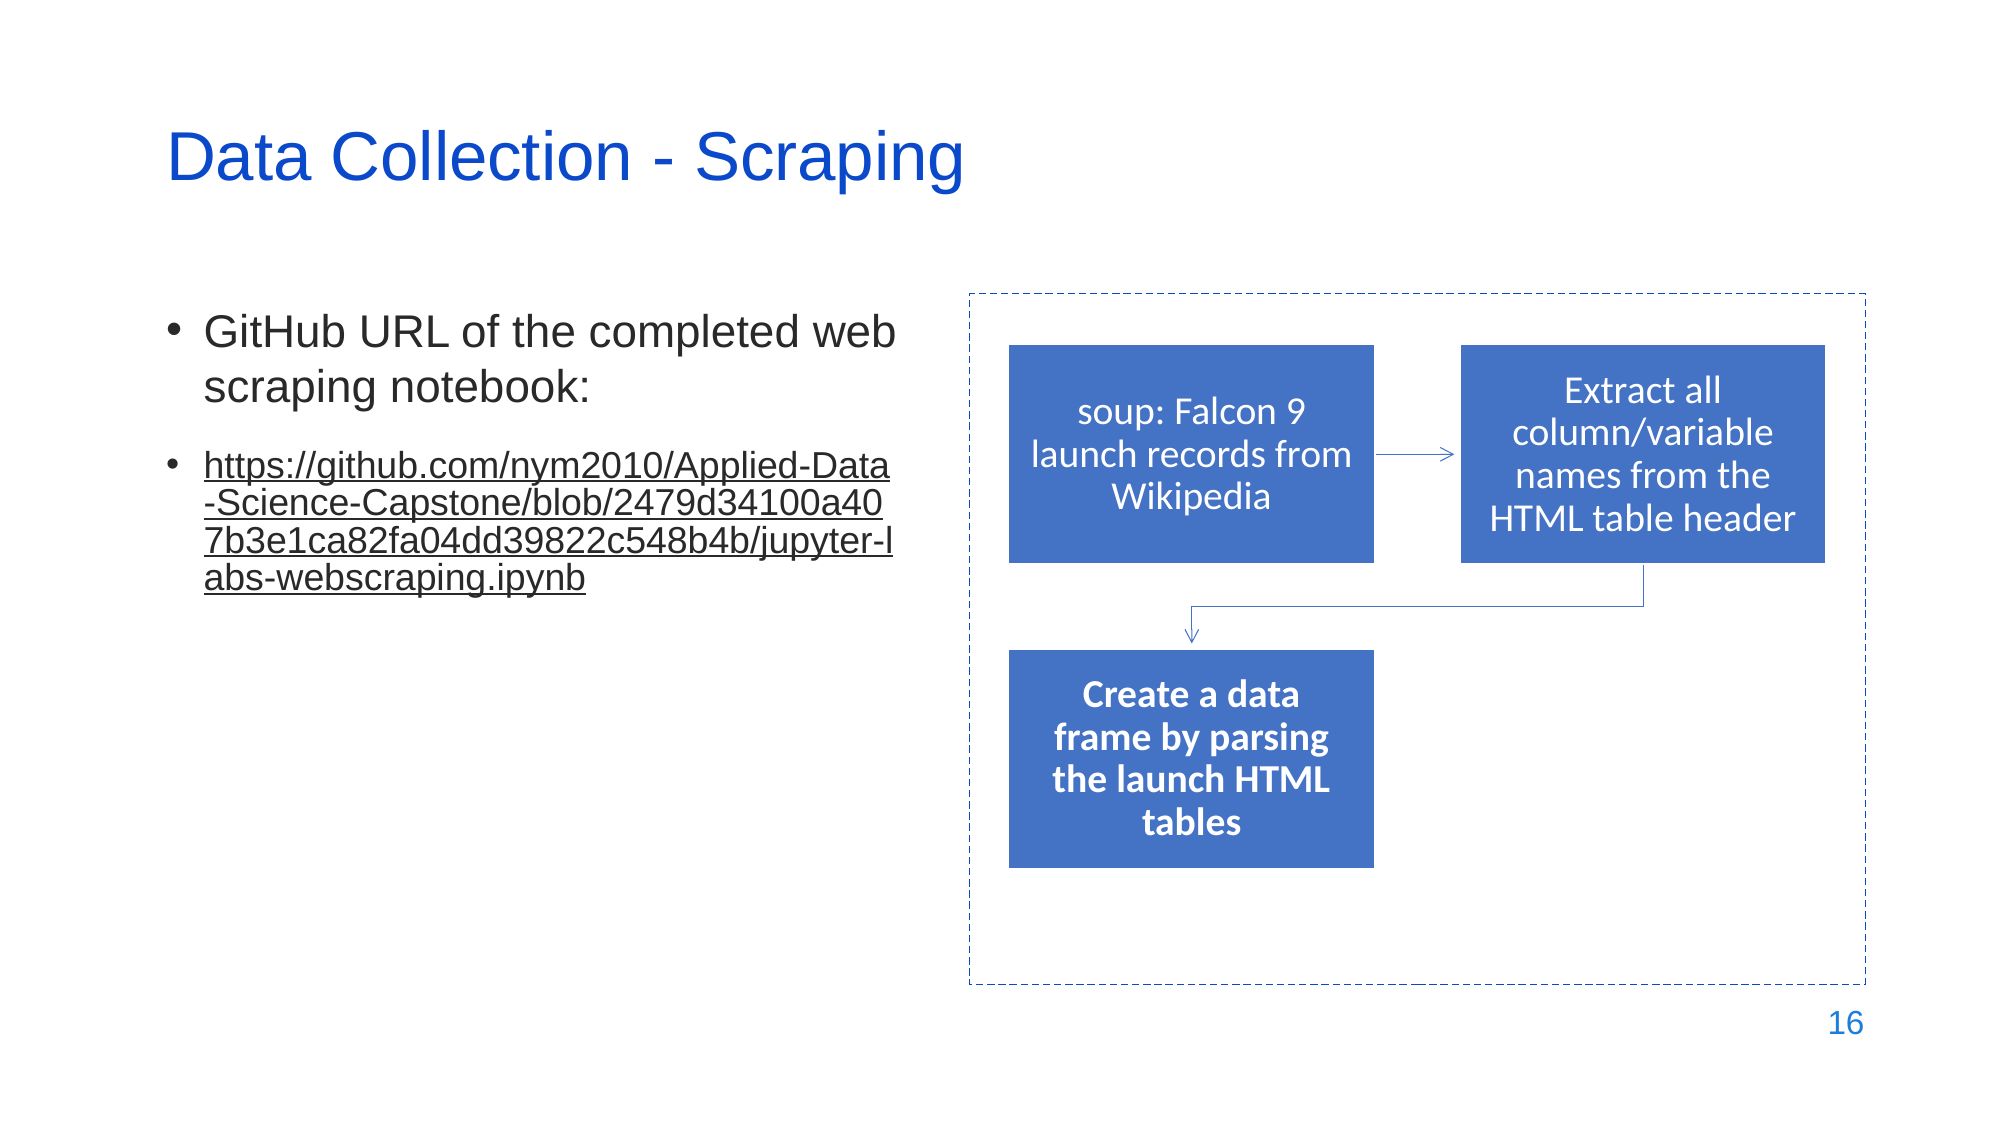

Data Collection - Scraping
GitHub URL of the completed web scraping notebook:
https://github.com/nym2010/Applied-Data-Science-Capstone/blob/2479d34100a407b3e1ca82fa04dd39822c548b4b/jupyter-labs-webscraping.ipynb

soup: Falcon 9 launch records from Wikipedia

Extract all column/variable names from the HTML table header
Create a data frame by parsing the launch HTML tables
16